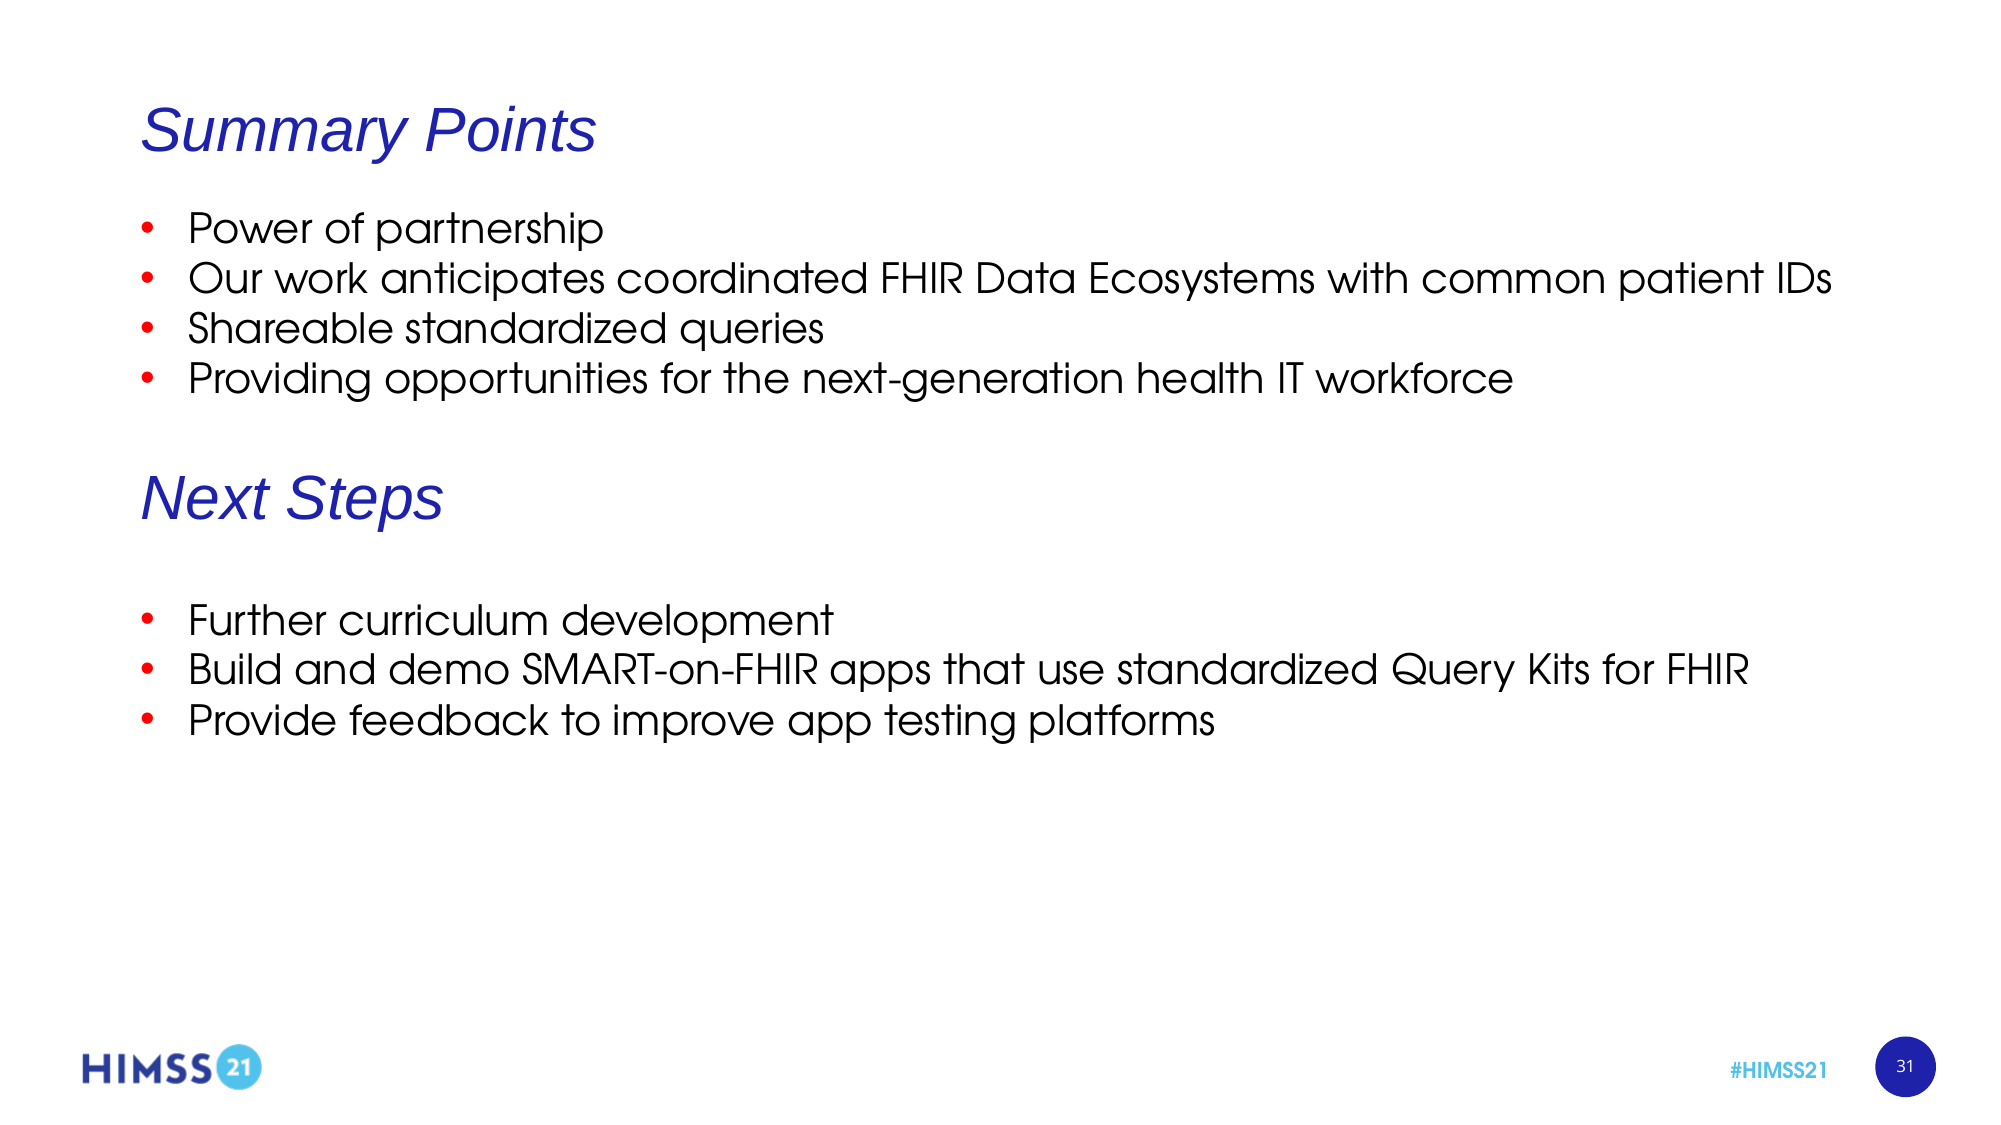

# Summary Points
Power of partnership
Our work anticipates coordinated FHIR Data Ecosystems with common patient IDs
Shareable standardized queries
Providing opportunities for the next-generation health IT workforce
Next Steps
Further curriculum development
Build and demo SMART-on-FHIR apps that use standardized Query Kits for FHIR
Provide feedback to improve app testing platforms

31